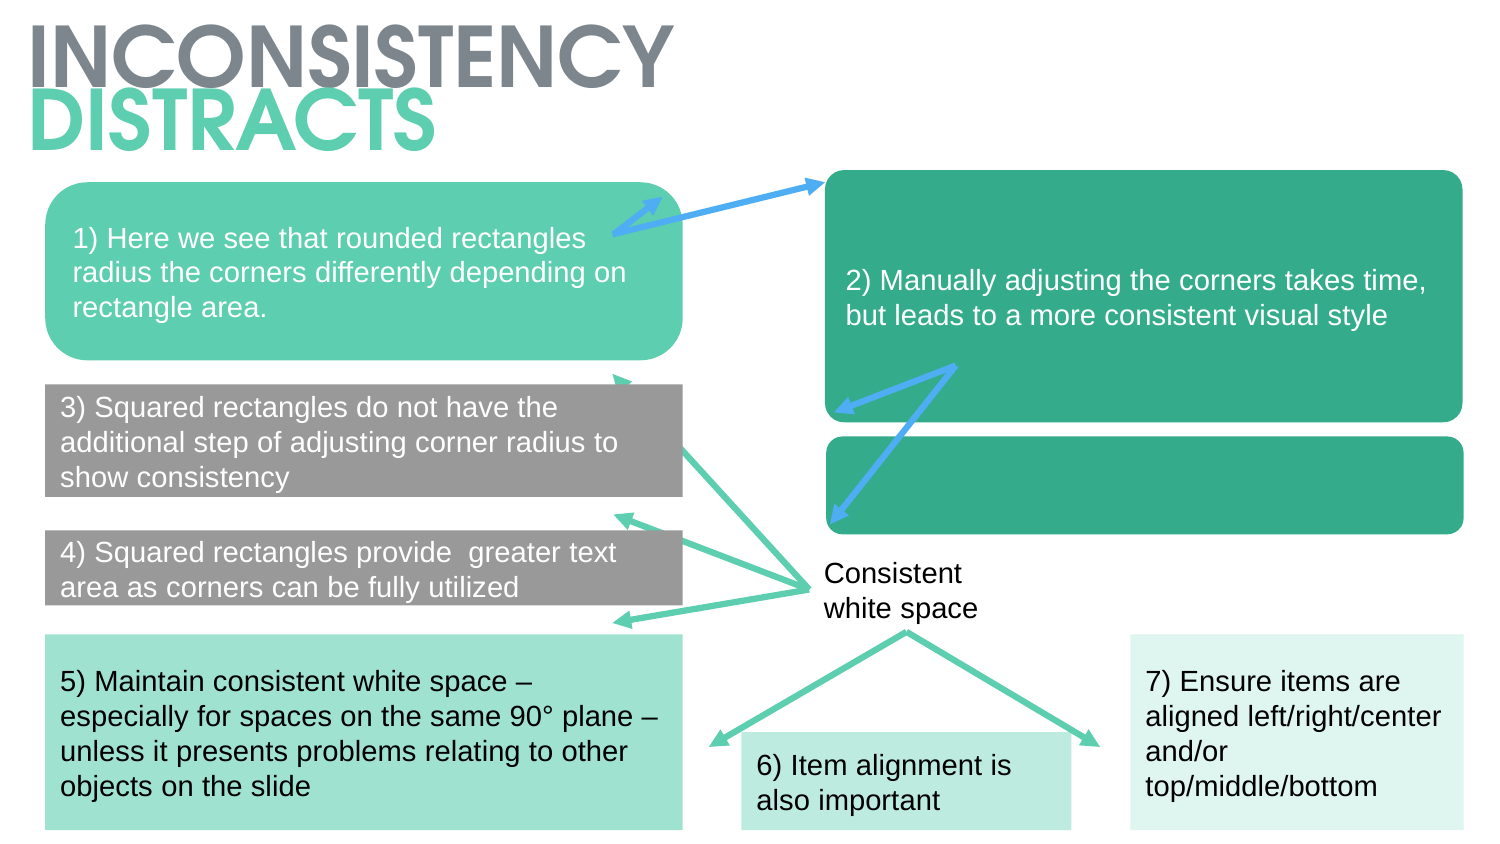

INCONSISTENCY
DISTRACTS
2) Manually adjusting the corners takes time, but leads to a more consistent visual style
1) Here we see that rounded rectangles radius the corners differently depending on rectangle area.
3) Squared rectangles do not have the additional step of adjusting corner radius to show consistency

4) Squared rectangles provide  greater text area as corners can be fully utilized
Consistent white space
5) Maintain consistent white space – especially for spaces on the same 90° plane – unless it presents problems relating to other objects on the slide
7) Ensure items are aligned left/right/center and/or top/middle/bottom
6) Item alignment is also important